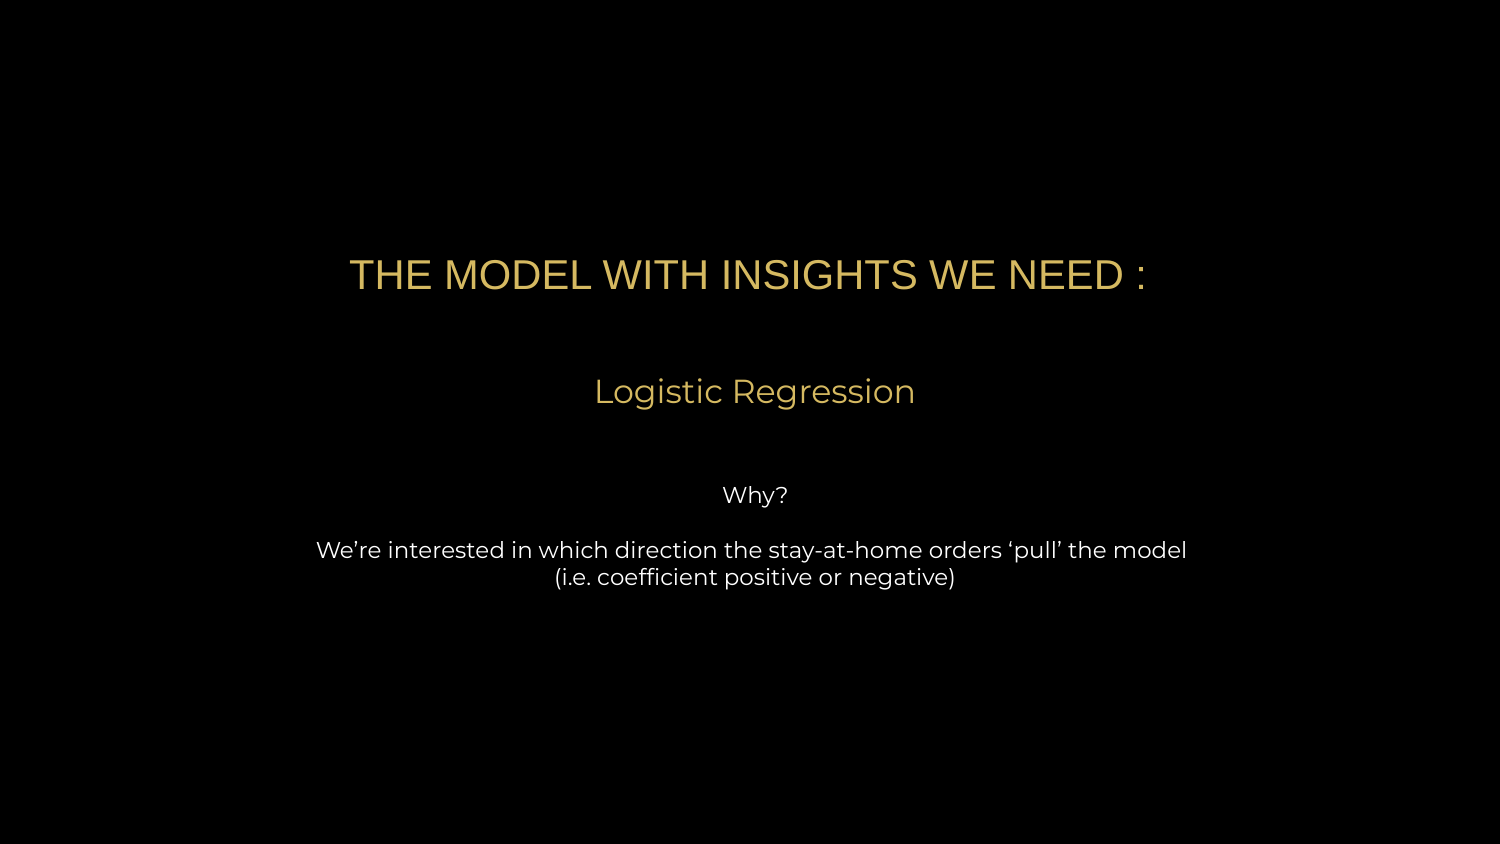

THE MODEL WITH INSIGHTS WE NEED :
Logistic Regression

Why?

We’re interested in which direction the stay-at-home orders ‘pull’ the model
(i.e. coefficient positive or negative)